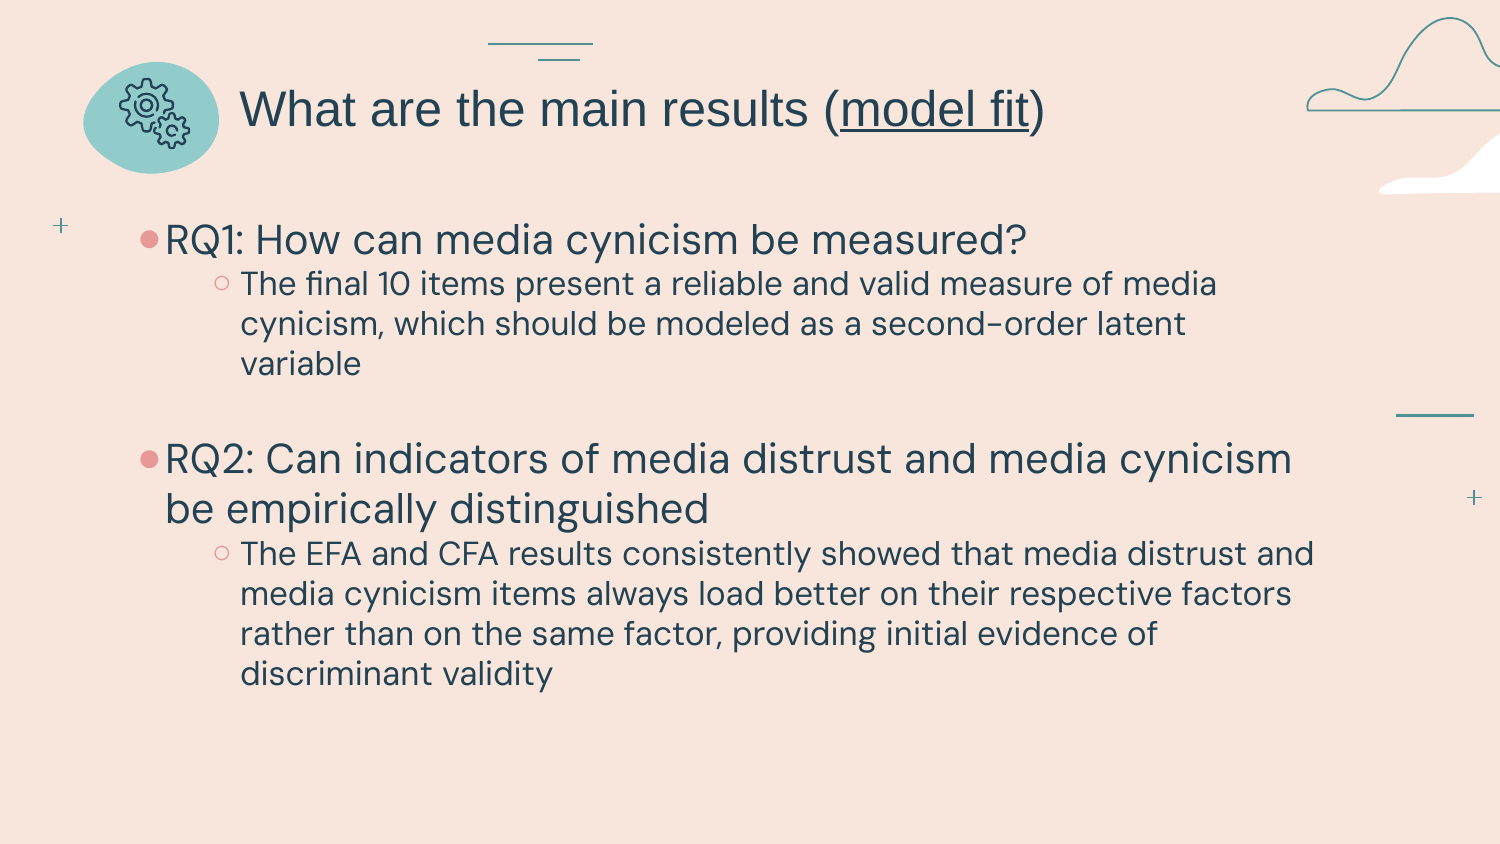

# What are the main results (model fit)

RQ1: How can media cynicism be measured?
The final 10 items present a reliable and valid measure of media cynicism, which should be modeled as a second-order latent variable

RQ2: Can indicators of media distrust and media cynicism be empirically distinguished
The EFA and CFA results consistently showed that media distrust and media cynicism items always load better on their respective factors rather than on the same factor, providing initial evidence of discriminant validity